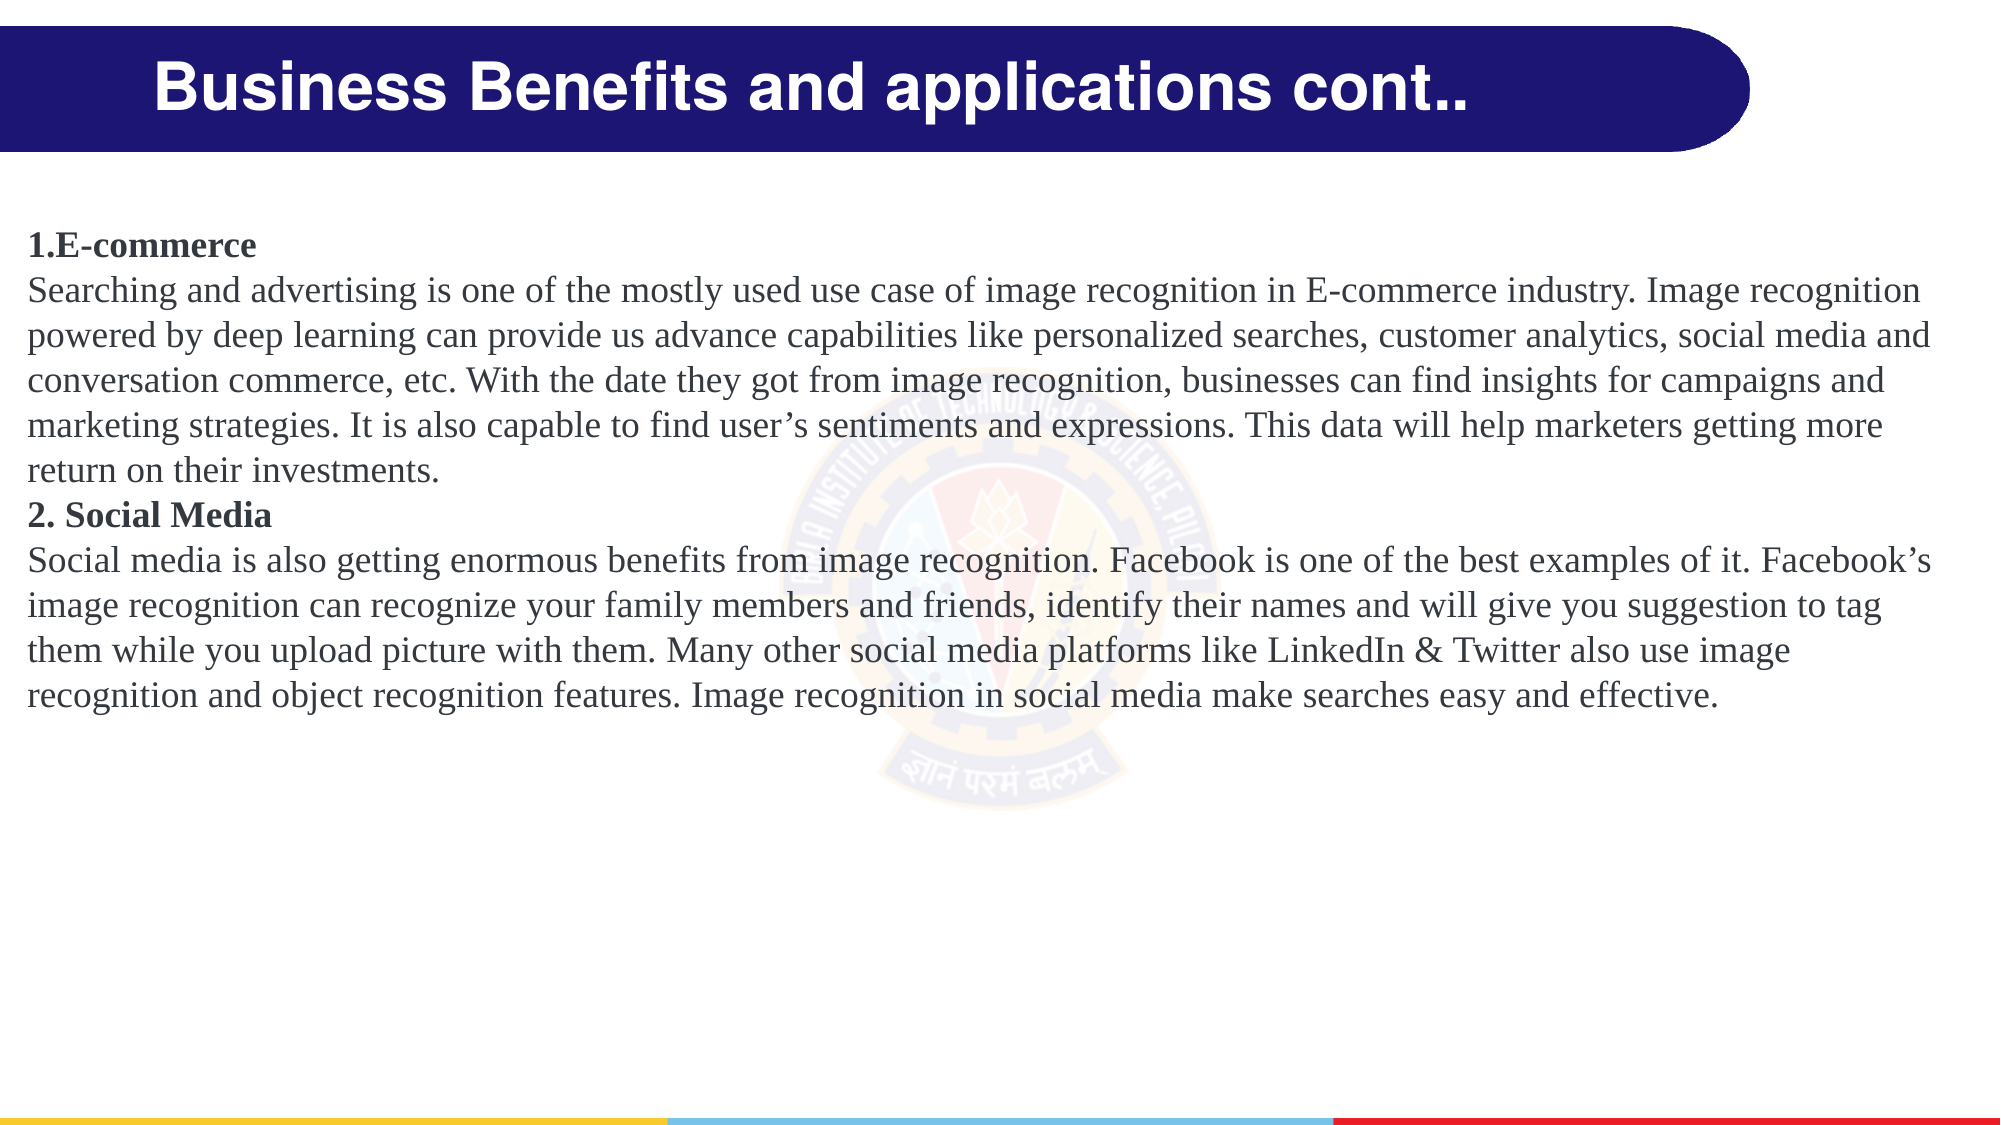

# Business Benefits and applications cont..

E-commerce
Searching and advertising is one of the mostly used use case of image recognition in E-commerce industry. Image recognition powered by deep learning can provide us advance capabilities like personalized searches, customer analytics, social media and conversation commerce, etc. With the date they got from image recognition, businesses can find insights for campaigns and marketing strategies. It is also capable to find user’s sentiments and expressions. This data will help marketers getting more return on their investments.
2. Social Media
Social media is also getting enormous benefits from image recognition. Facebook is one of the best examples of it. Facebook’s image recognition can recognize your family members and friends, identify their names and will give you suggestion to tag them while you upload picture with them. Many other social media platforms like LinkedIn & Twitter also use image recognition and object recognition features. Image recognition in social media make searches easy and effective.